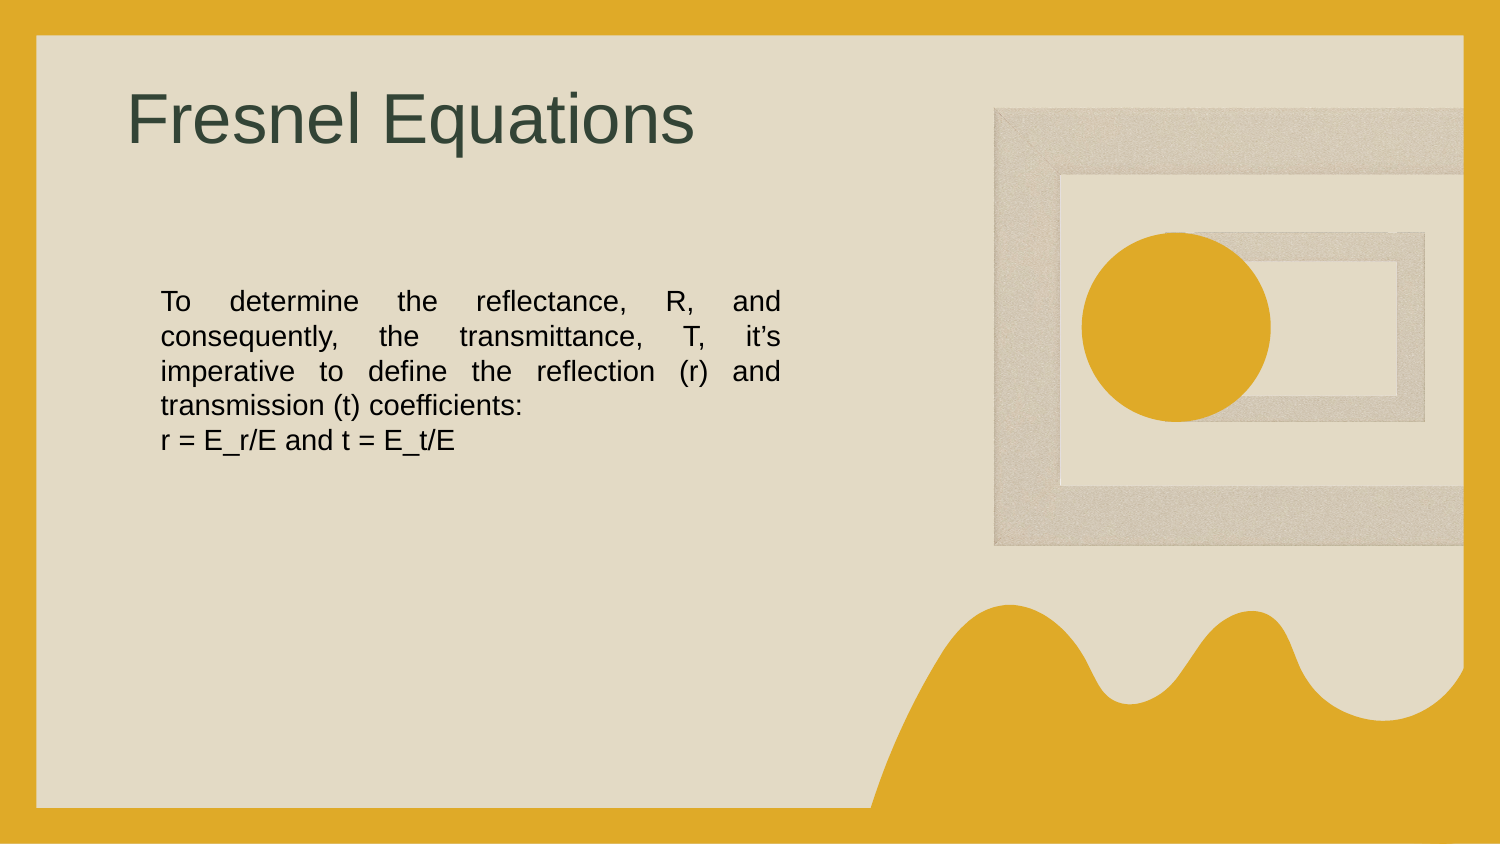

# Fresnel Equations
To determine the reflectance, R, and consequently, the transmittance, T, it’s imperative to define the reflection (r) and transmission (t) coefficients:
r = E_r/E and t = E_t/E